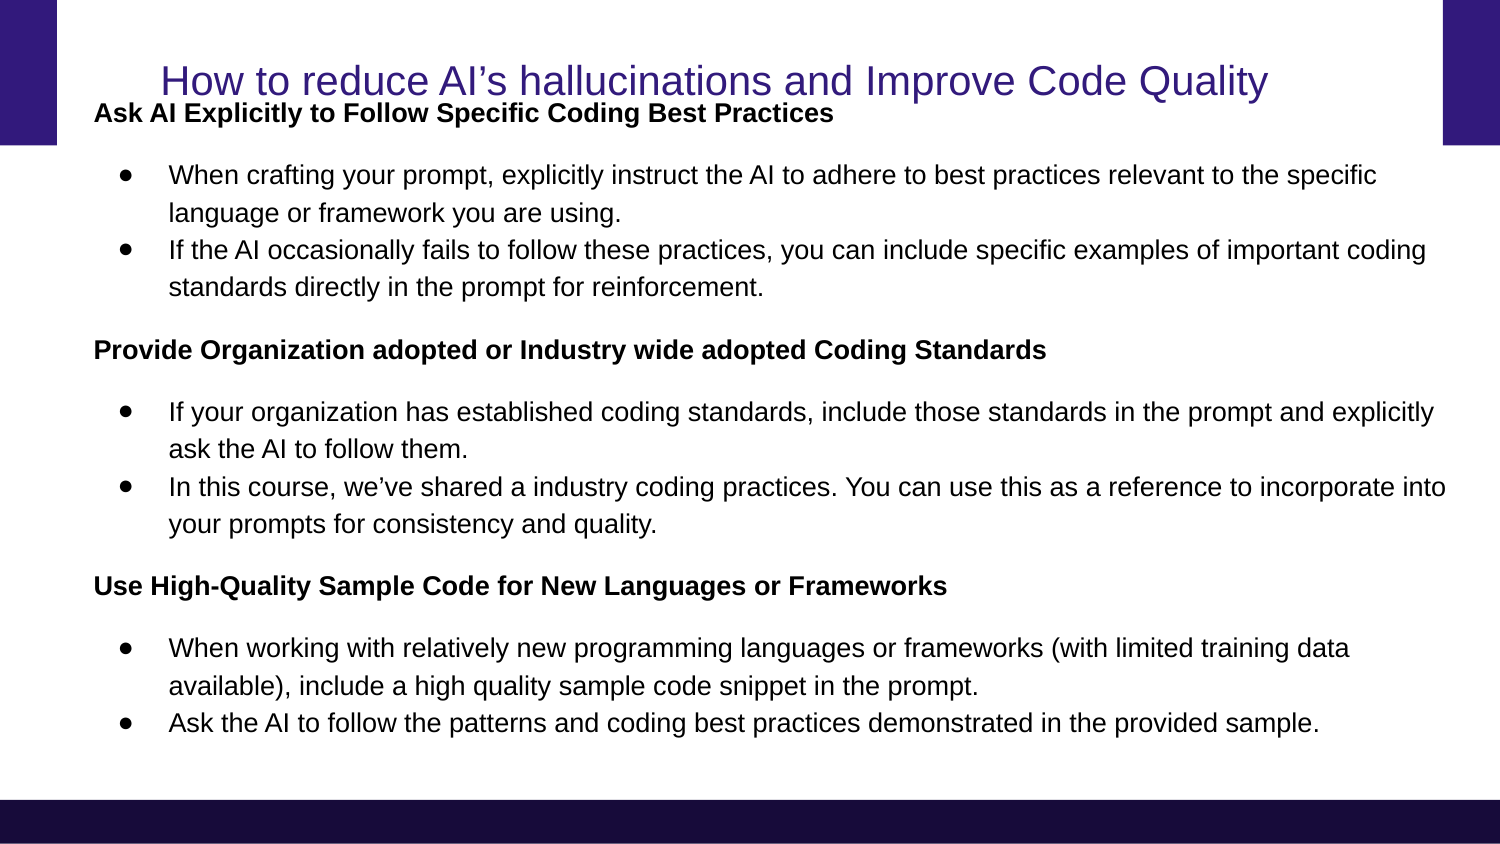

# How to reduce AI’s hallucinations and Improve Code Quality

Ask AI Explicitly to Follow Specific Coding Best Practices
When crafting your prompt, explicitly instruct the AI to adhere to best practices relevant to the specific language or framework you are using.
If the AI occasionally fails to follow these practices, you can include specific examples of important coding standards directly in the prompt for reinforcement.
Provide Organization adopted or Industry wide adopted Coding Standards
If your organization has established coding standards, include those standards in the prompt and explicitly ask the AI to follow them.
In this course, we’ve shared a industry coding practices. You can use this as a reference to incorporate into your prompts for consistency and quality.
Use High-Quality Sample Code for New Languages or Frameworks
When working with relatively new programming languages or frameworks (with limited training data available), include a high quality sample code snippet in the prompt.
Ask the AI to follow the patterns and coding best practices demonstrated in the provided sample.